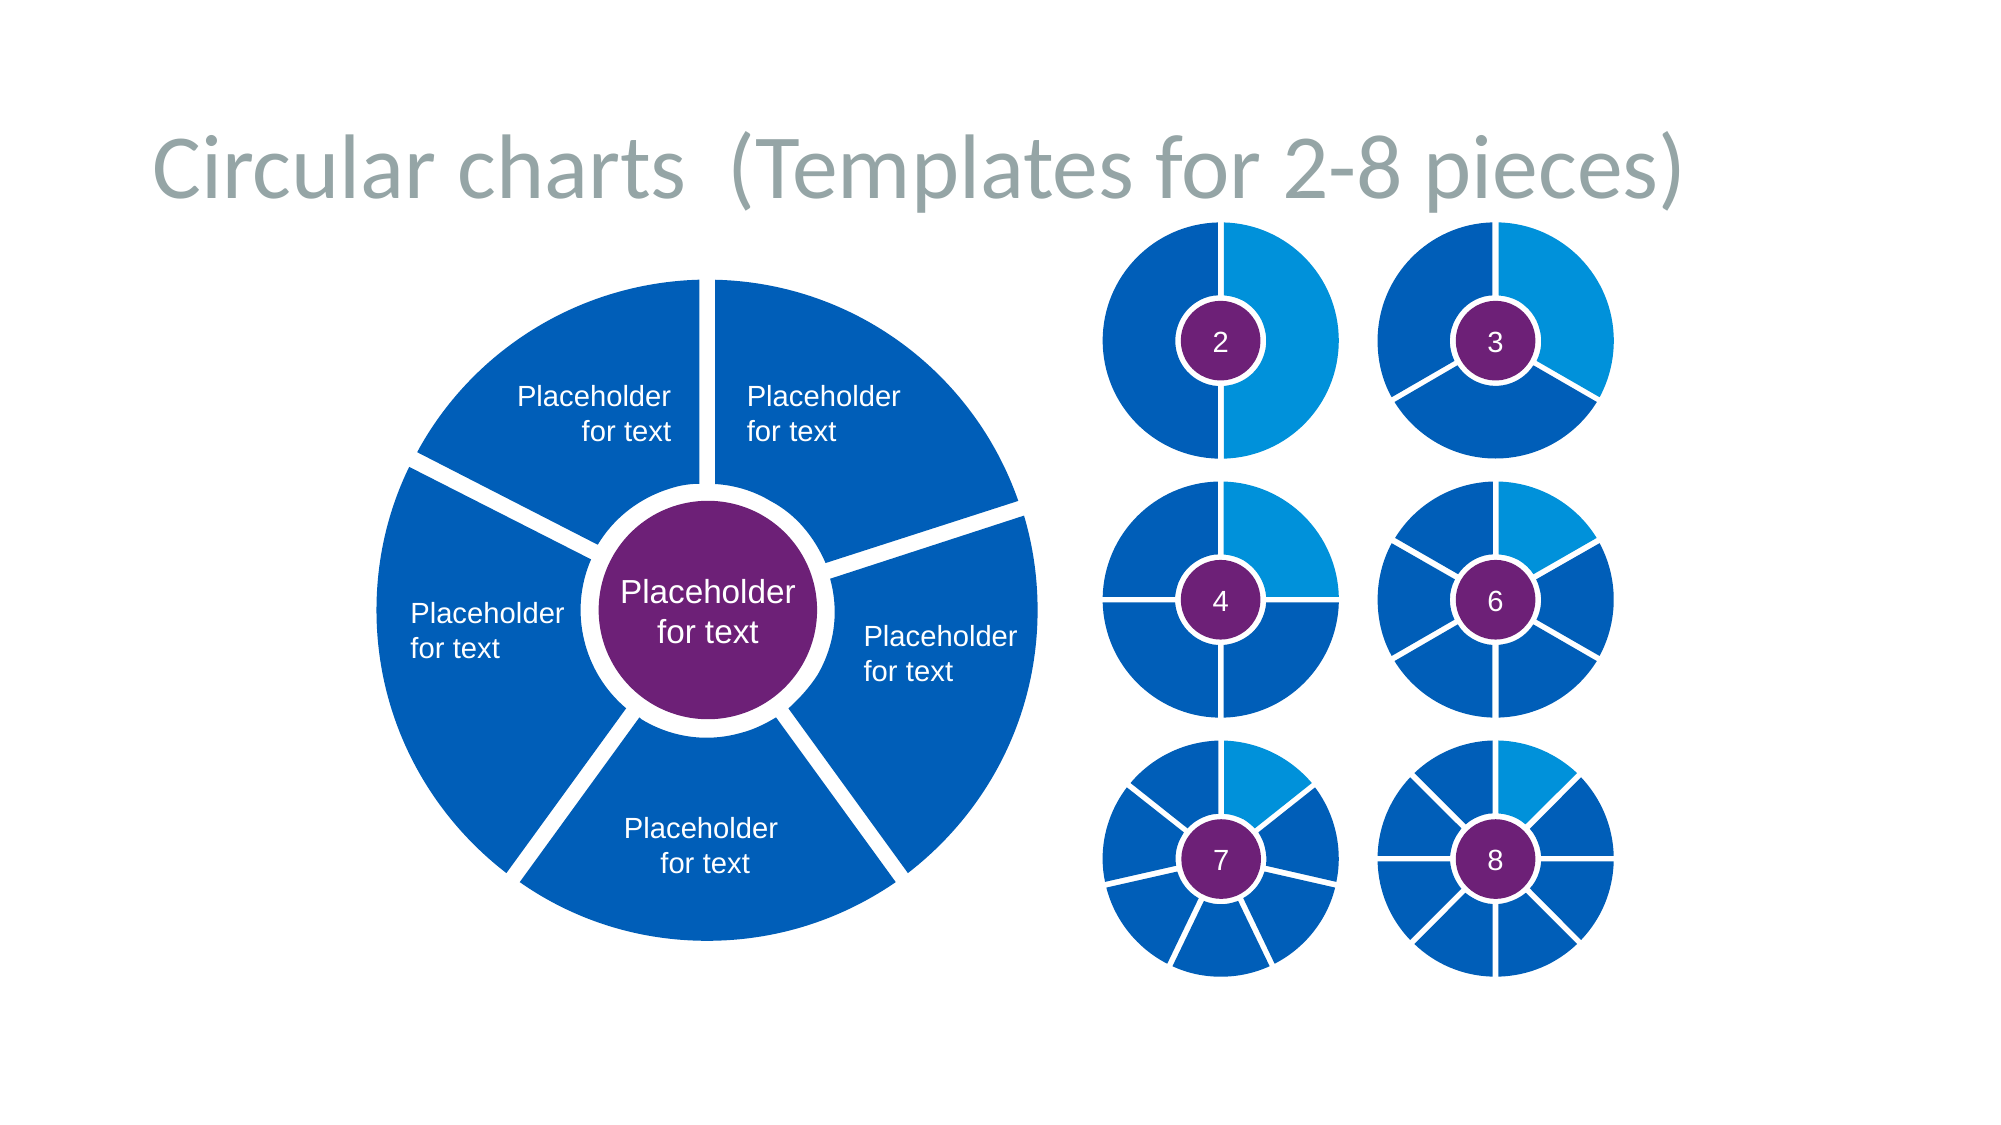

# Circular charts  (Templates for 2-8 pieces)

2
3

Placeholder for text
Placeholder for text

4
6
Placeholder for text
Placeholder for text

Placeholder for text

Placeholder
for text
7
8